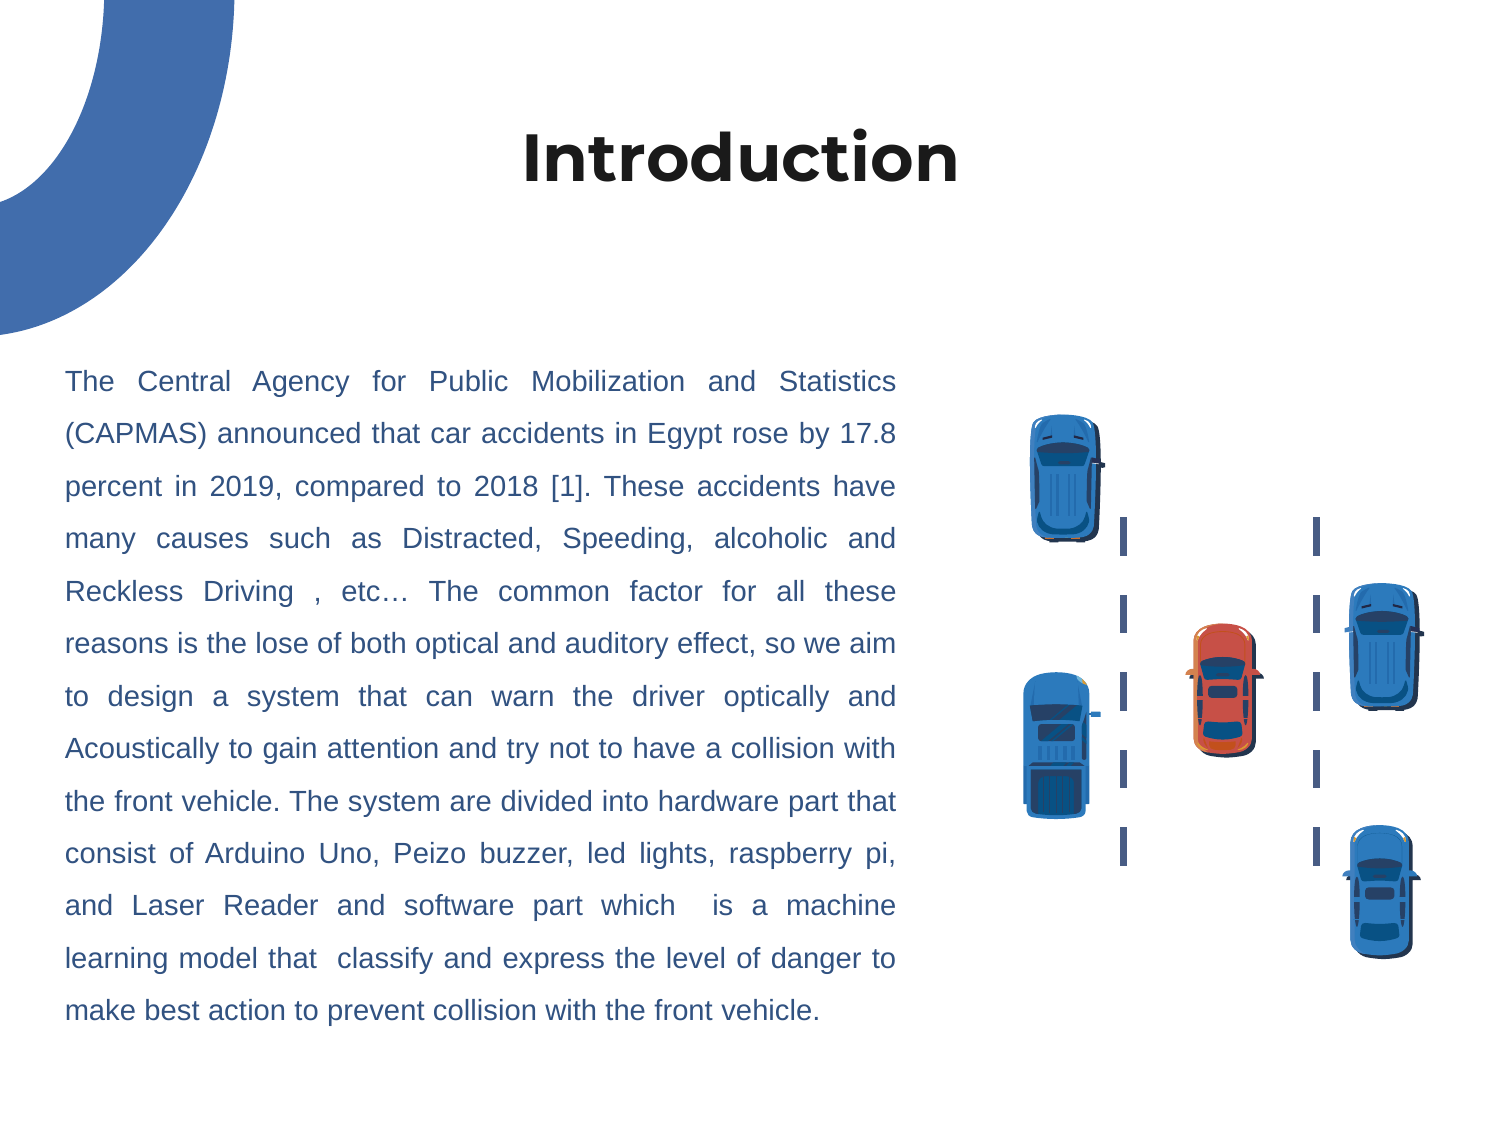

# Introduction
The Central Agency for Public Mobilization and Statistics (CAPMAS) announced that car accidents in Egypt rose by 17.8 percent in 2019, compared to 2018 [1]. These accidents have many causes such as Distracted, Speeding, alcoholic and Reckless Driving , etc… The common factor for all these reasons is the lose of both optical and auditory effect, so we aim to design a system that can warn the driver optically and Acoustically to gain attention and try not to have a collision with the front vehicle. The system are divided into hardware part that consist of Arduino Uno, Peizo buzzer, led lights, raspberry pi, and Laser Reader and software part which  is a machine learning model that  classify and express the level of danger to make best action to prevent collision with the front vehicle.